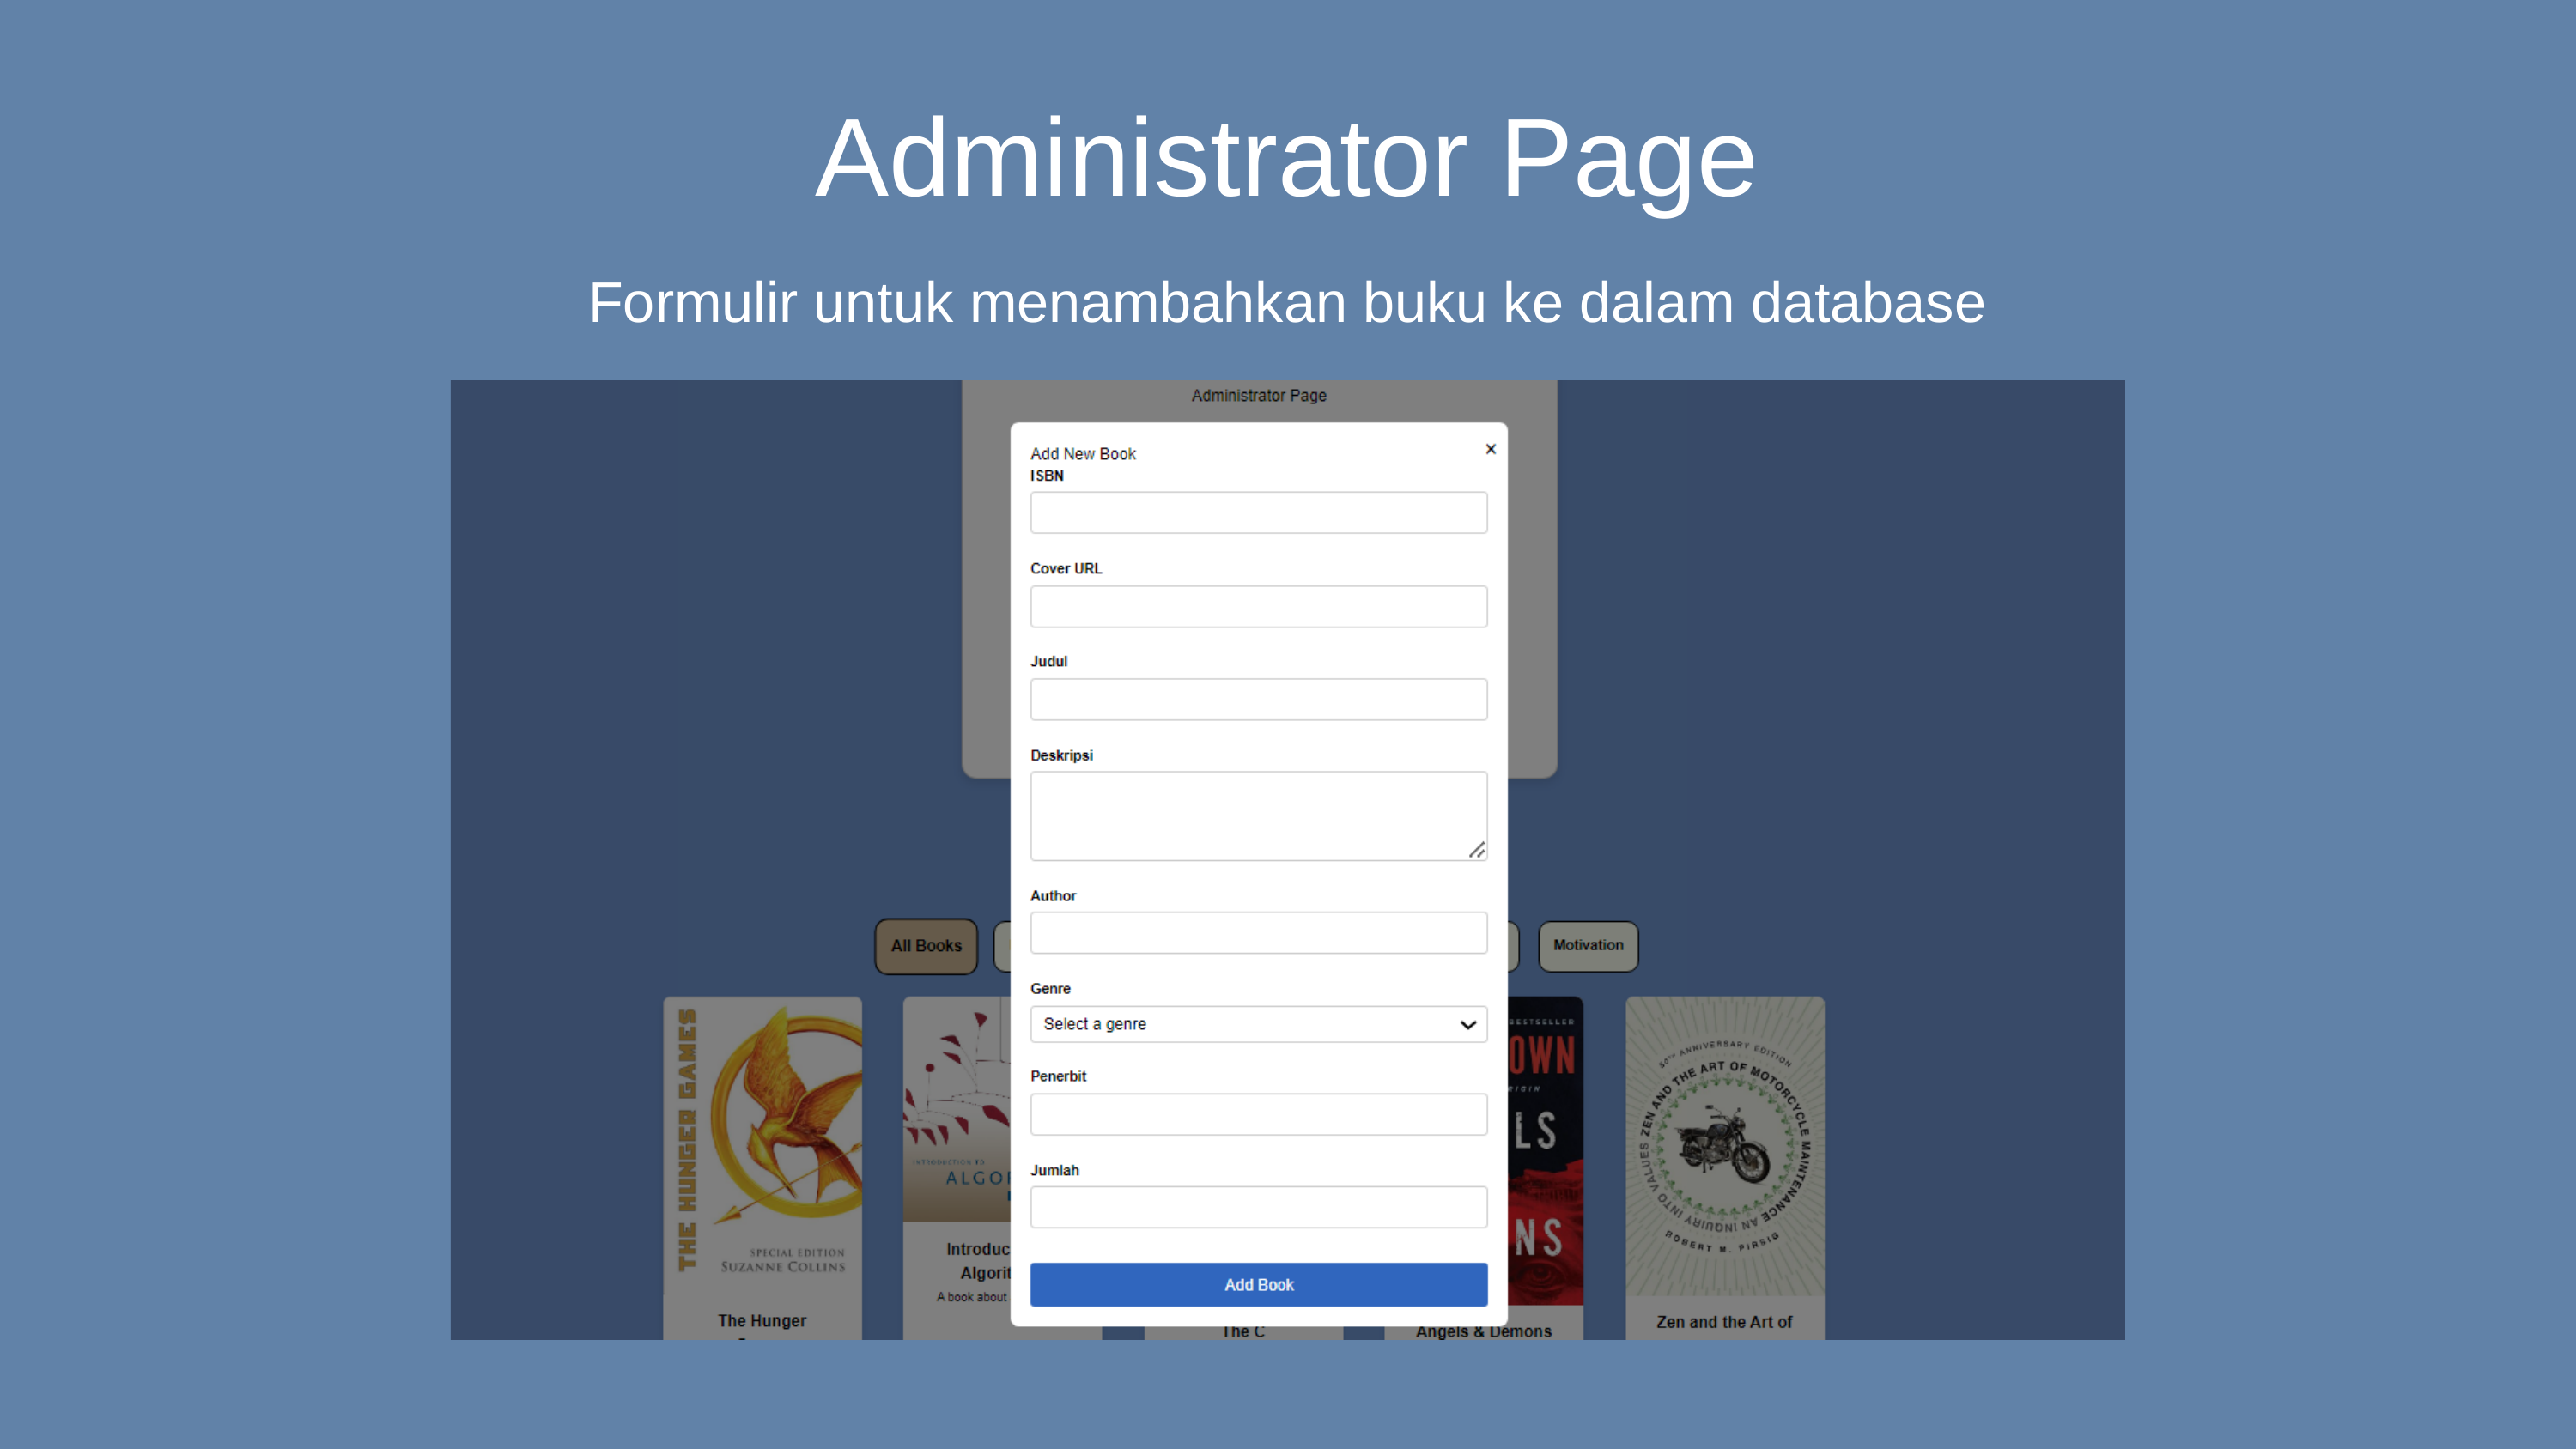

Administrator Page
Formulir untuk menambahkan buku ke dalam database